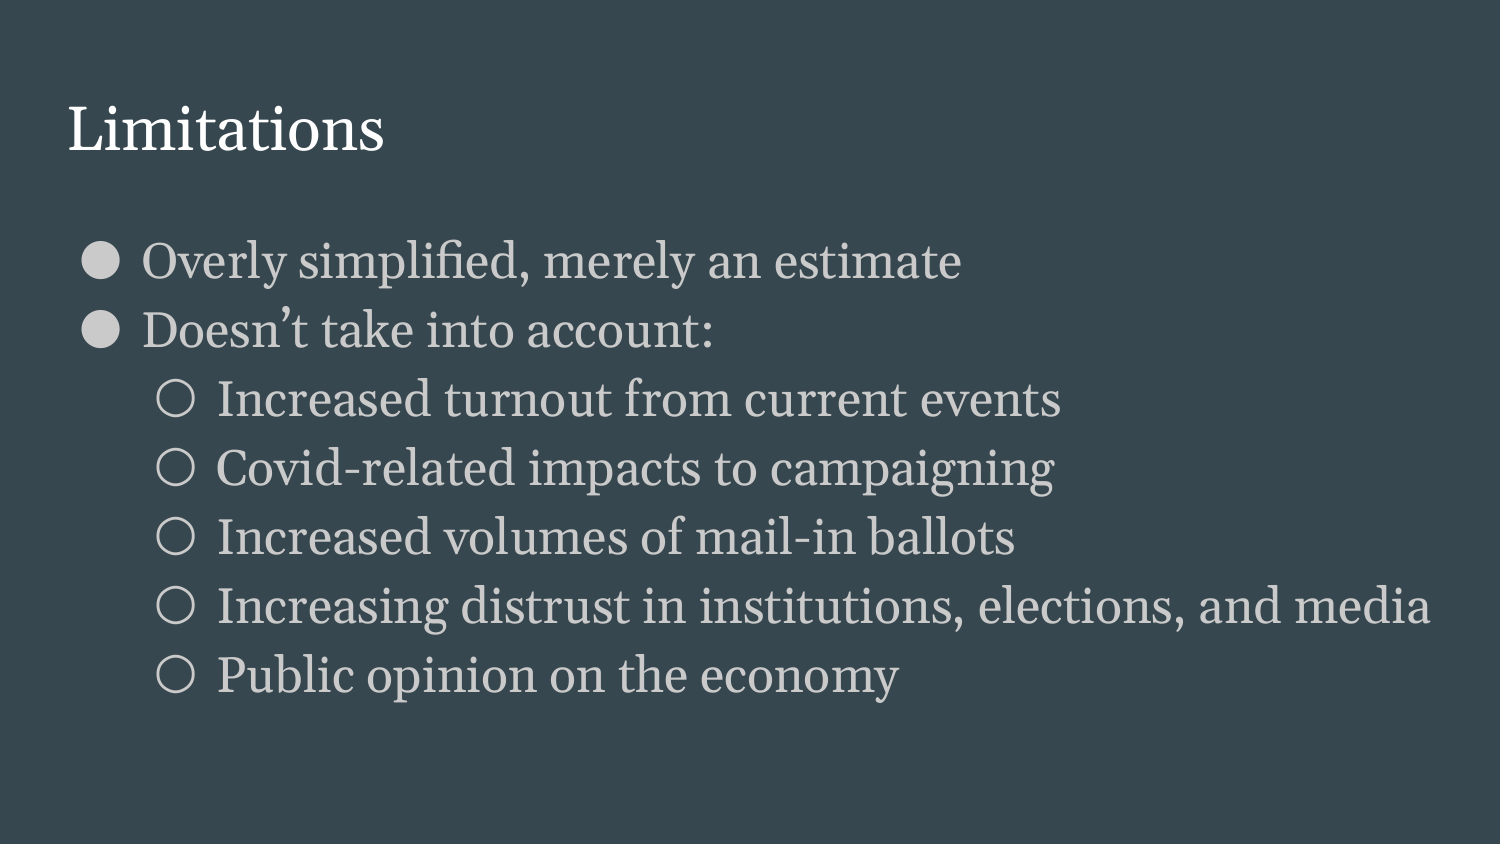

# Limitations
Overly simplified, merely an estimate
Doesn’t take into account:
Increased turnout from current events
Covid-related impacts to campaigning
Increased volumes of mail-in ballots
Increasing distrust in institutions, elections, and media
Public opinion on the economy